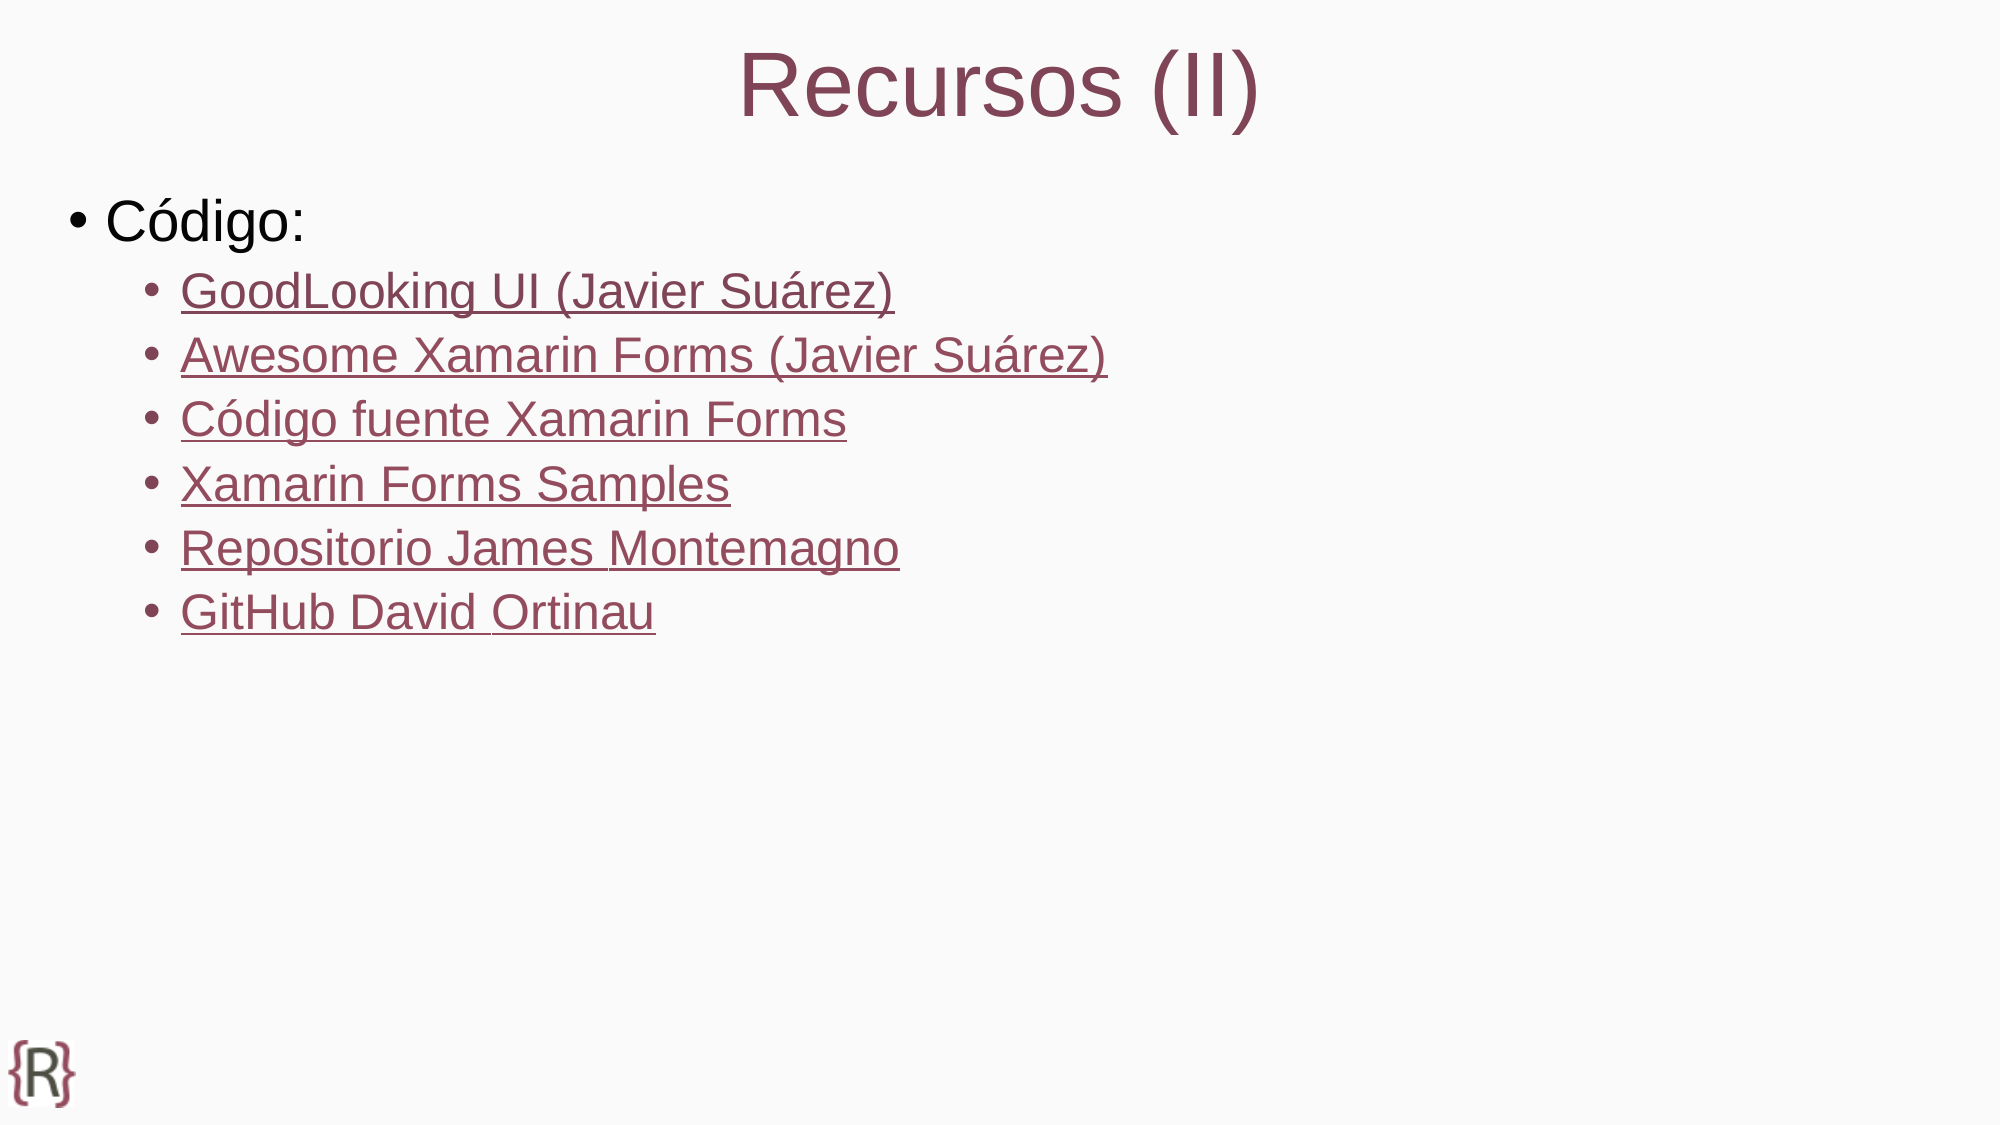

# Recursos (II)
Código:
GoodLooking UI (Javier Suárez)
Awesome Xamarin Forms (Javier Suárez)
Código fuente Xamarin Forms
Xamarin Forms Samples
Repositorio James Montemagno
GitHub David Ortinau